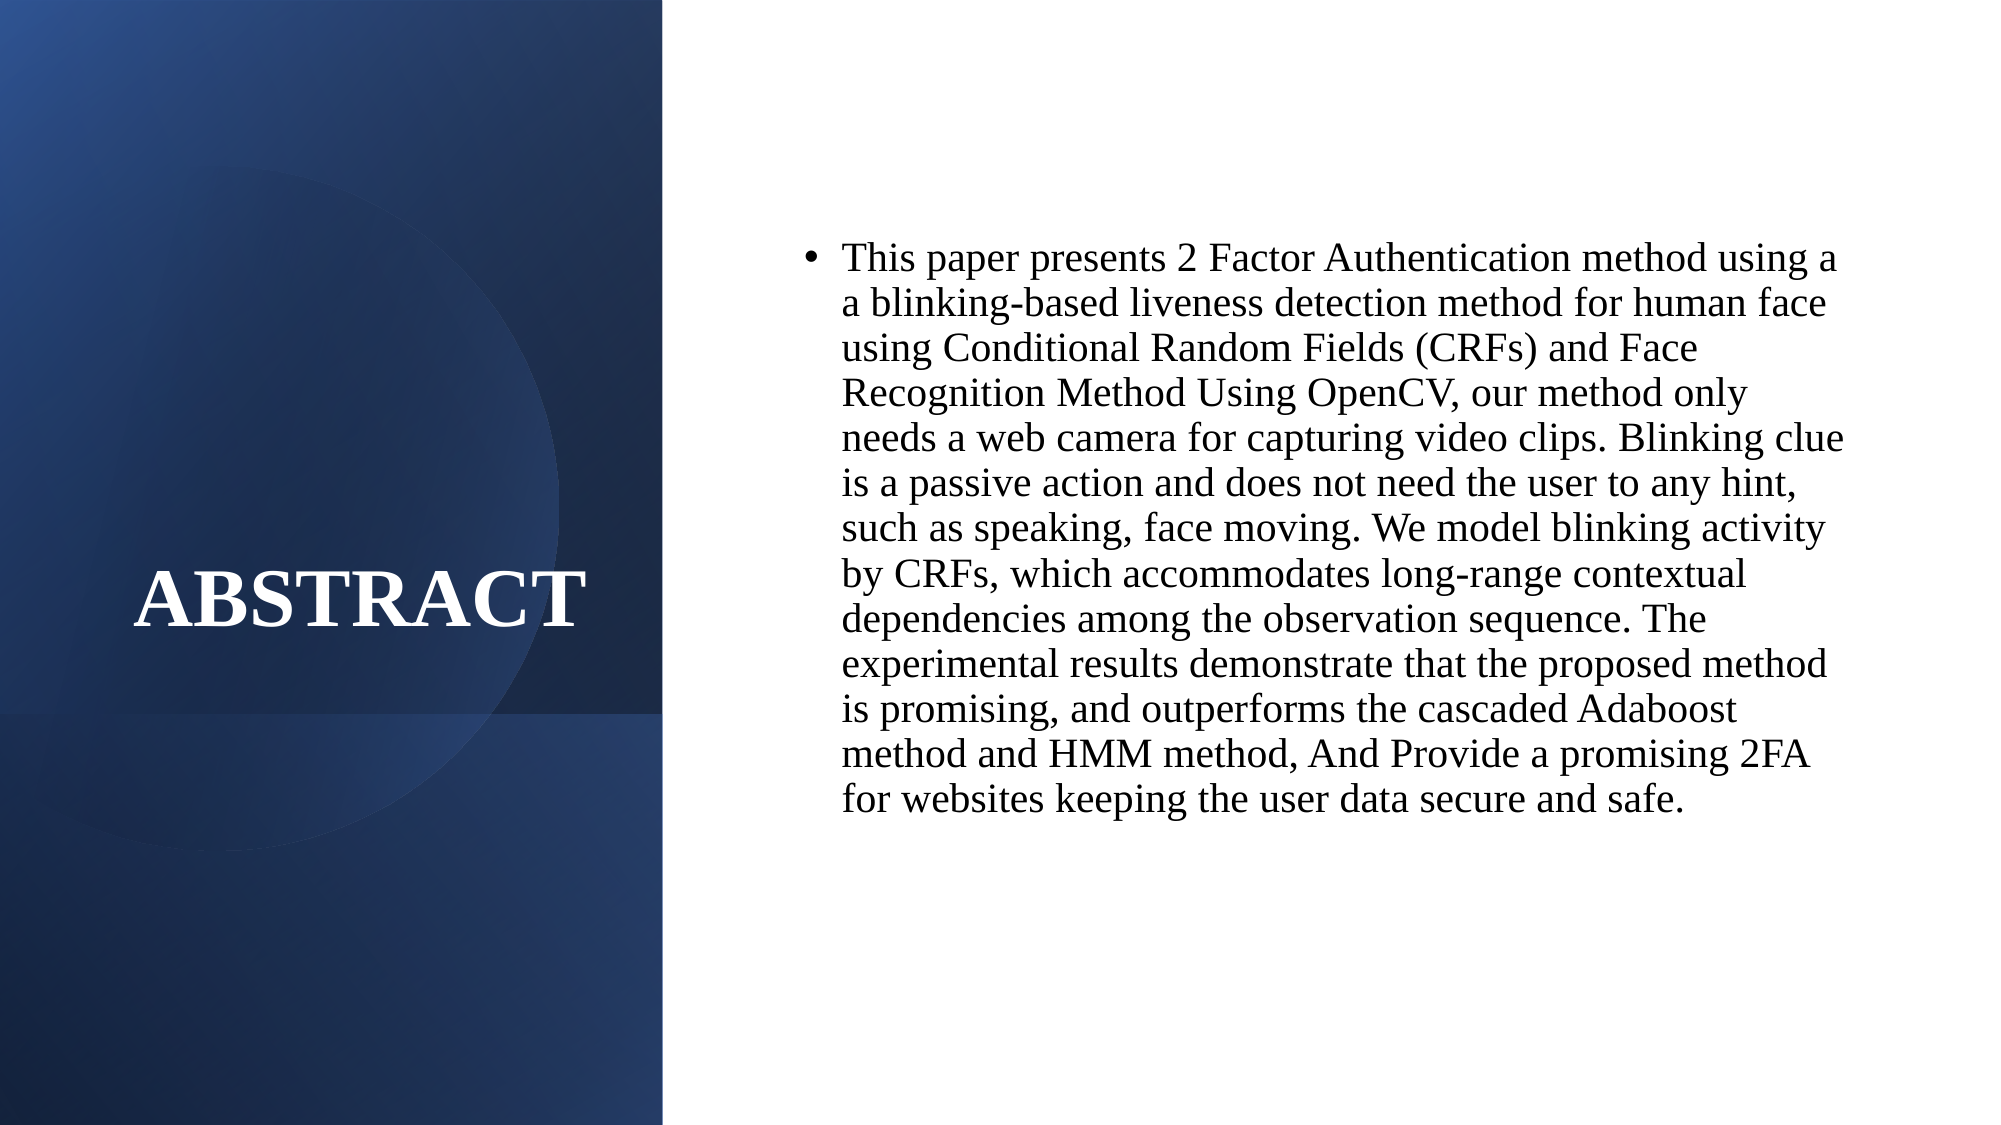

# ABSTRACT
This paper presents 2 Factor Authentication method using a a blinking-based liveness detection method for human face using Conditional Random Fields (CRFs) and Face Recognition Method Using OpenCV, our method only needs a web camera for capturing video clips. Blinking clue is a passive action and does not need the user to any hint, such as speaking, face moving. We model blinking activity by CRFs, which accommodates long-range contextual dependencies among the observation sequence. The experimental results demonstrate that the proposed method is promising, and outperforms the cascaded Adaboost method and HMM method, And Provide a promising 2FA for websites keeping the user data secure and safe.